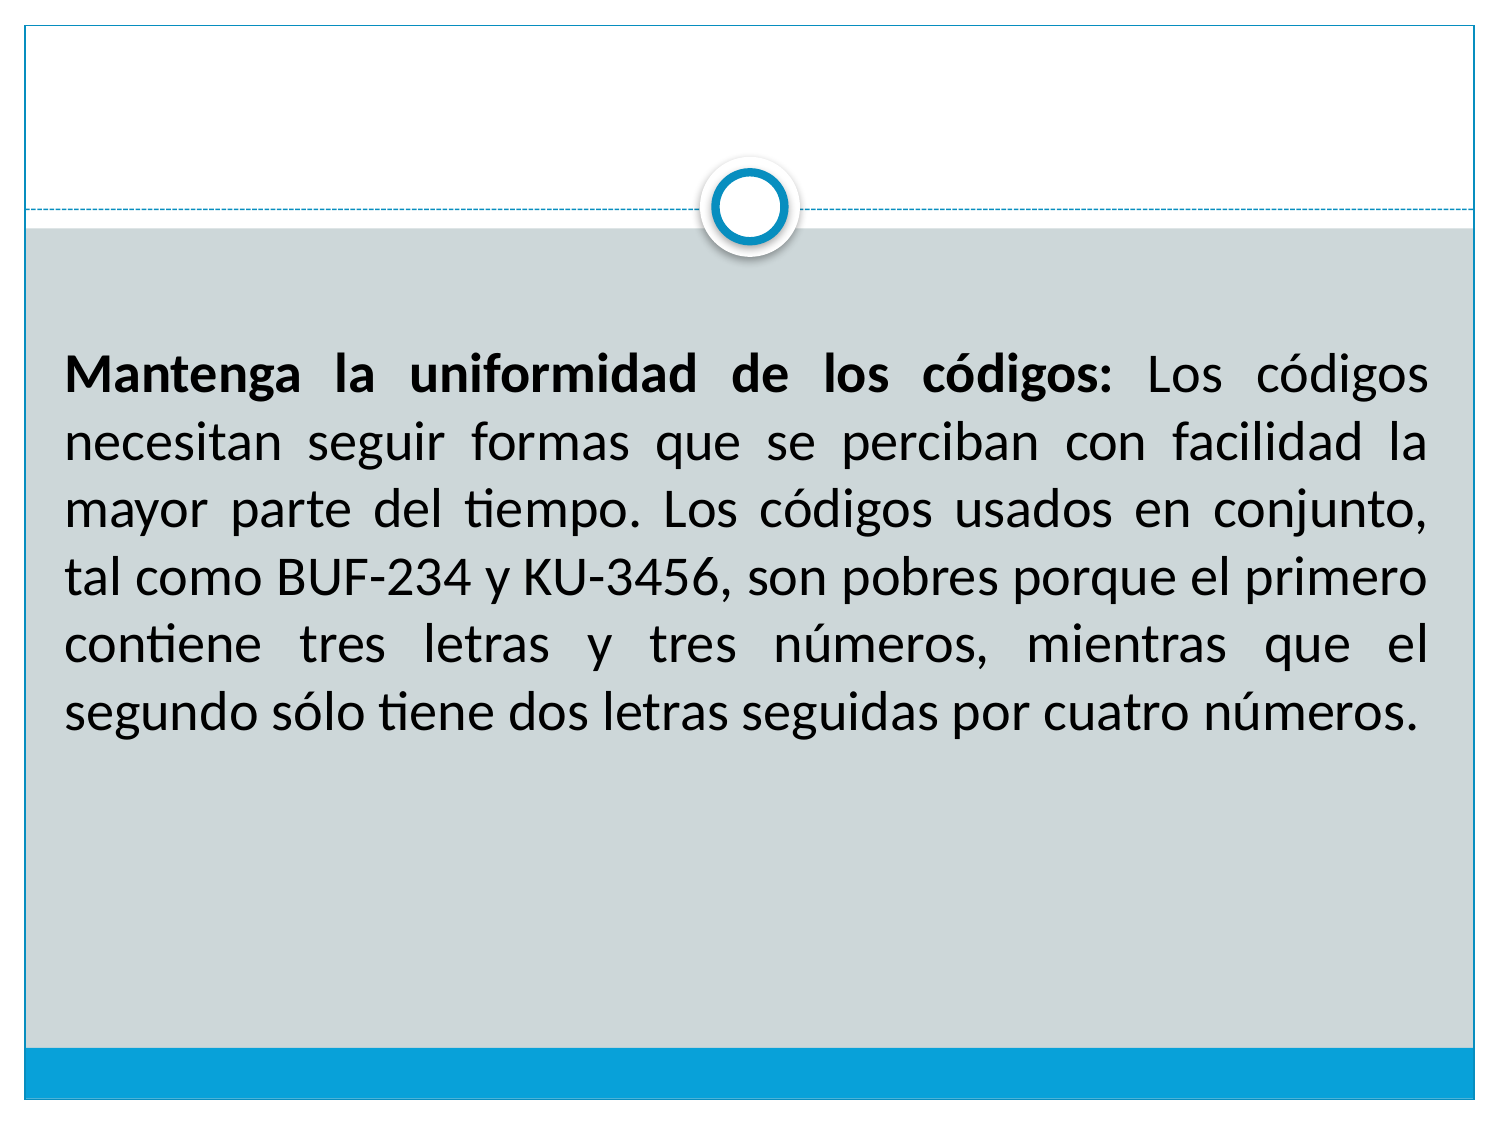

#

Mantenga la uniformidad de los códigos: Los códigos necesitan seguir formas que se perciban con facilidad la mayor parte del tiempo. Los códigos usados en conjunto, tal como BUF-234 y KU-3456, son pobres porque el primero contiene tres letras y tres números, mientras que el segundo sólo tiene dos letras seguidas por cuatro números.